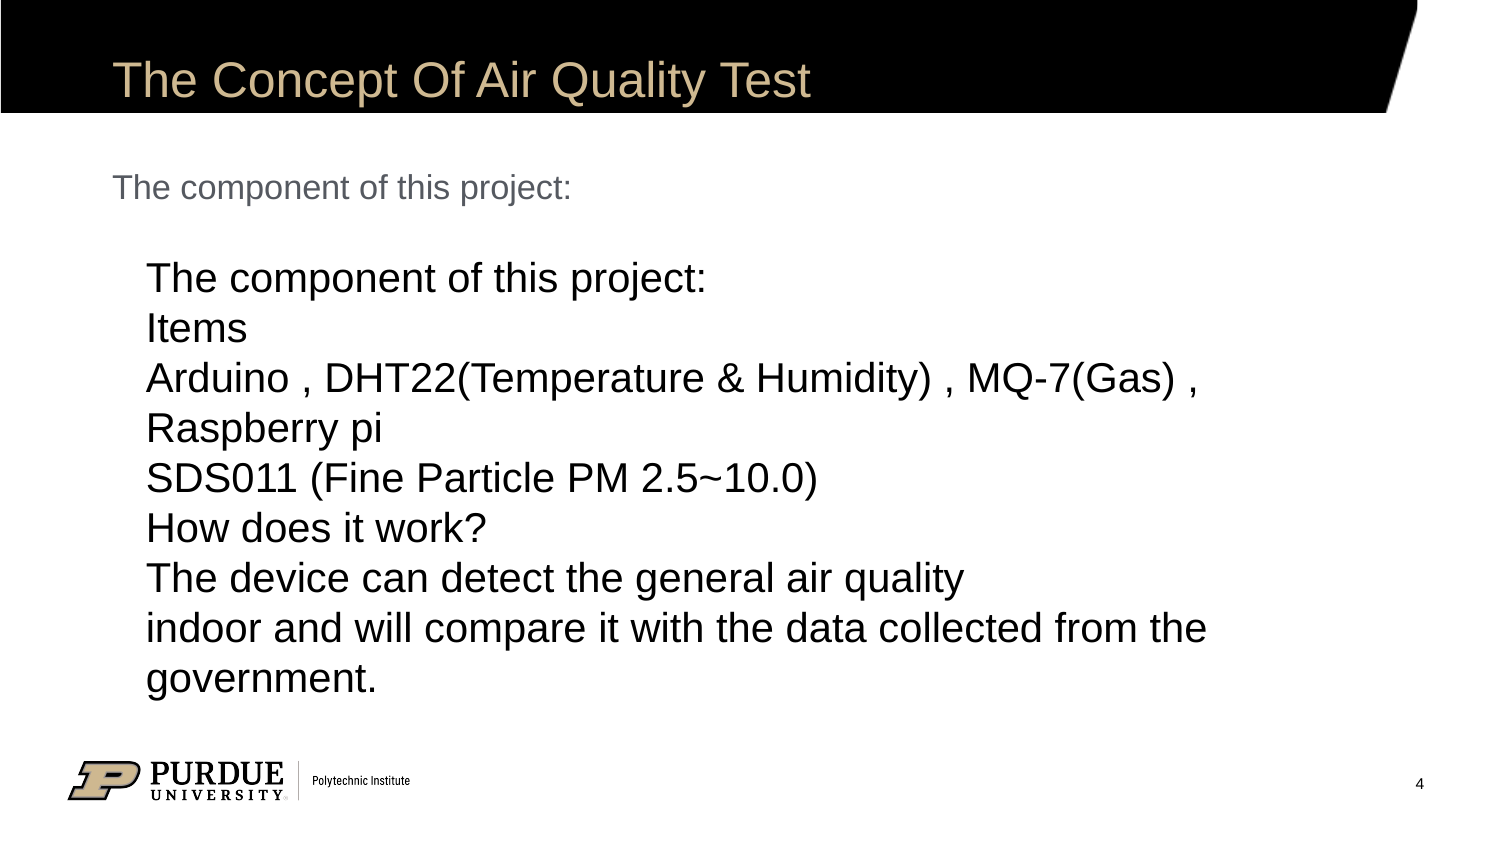

# The Concept Of Air Quality Test
The component of this project:

The component of this project:
Items
Arduino , DHT22(Temperature & Humidity) , MQ-7(Gas) , Raspberry pi
SDS011 (Fine Particle PM 2.5~10.0)
How does it work?
The device can detect the general air quality
indoor and will compare it with the data collected from the government.

4